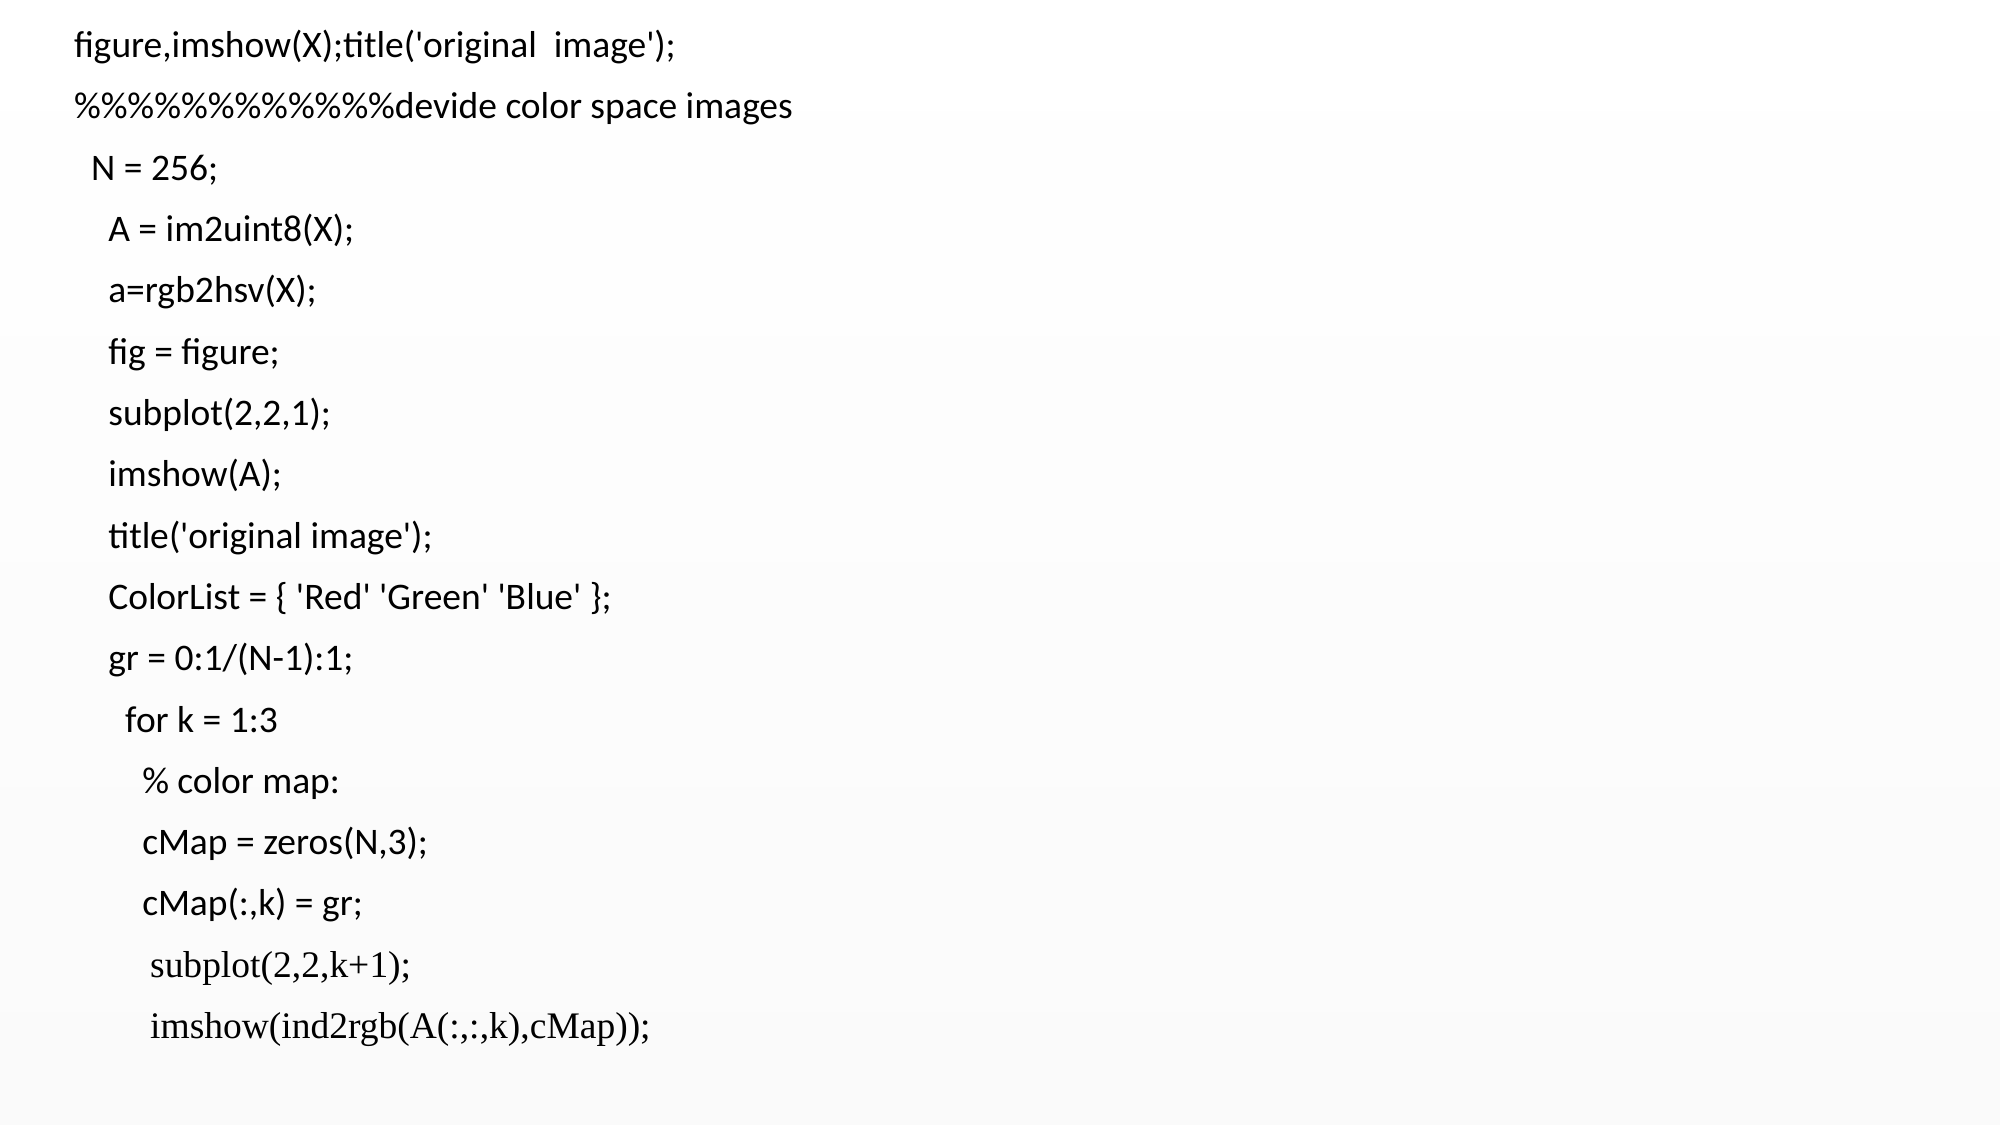

figure,imshow(X);title('original  image');
%%%%%%%%%%%%devide color space images
  N = 256;
    A = im2uint8(X);
    a=rgb2hsv(X);
    fig = figure;
    subplot(2,2,1);
    imshow(A);
    title('original image');
    ColorList = { 'Red' 'Green' 'Blue' };
    gr = 0:1/(N-1):1;
      for k = 1:3
        % color map:
        cMap = zeros(N,3);
        cMap(:,k) = gr;
        subplot(2,2,k+1);
        imshow(ind2rgb(A(:,:,k),cMap));